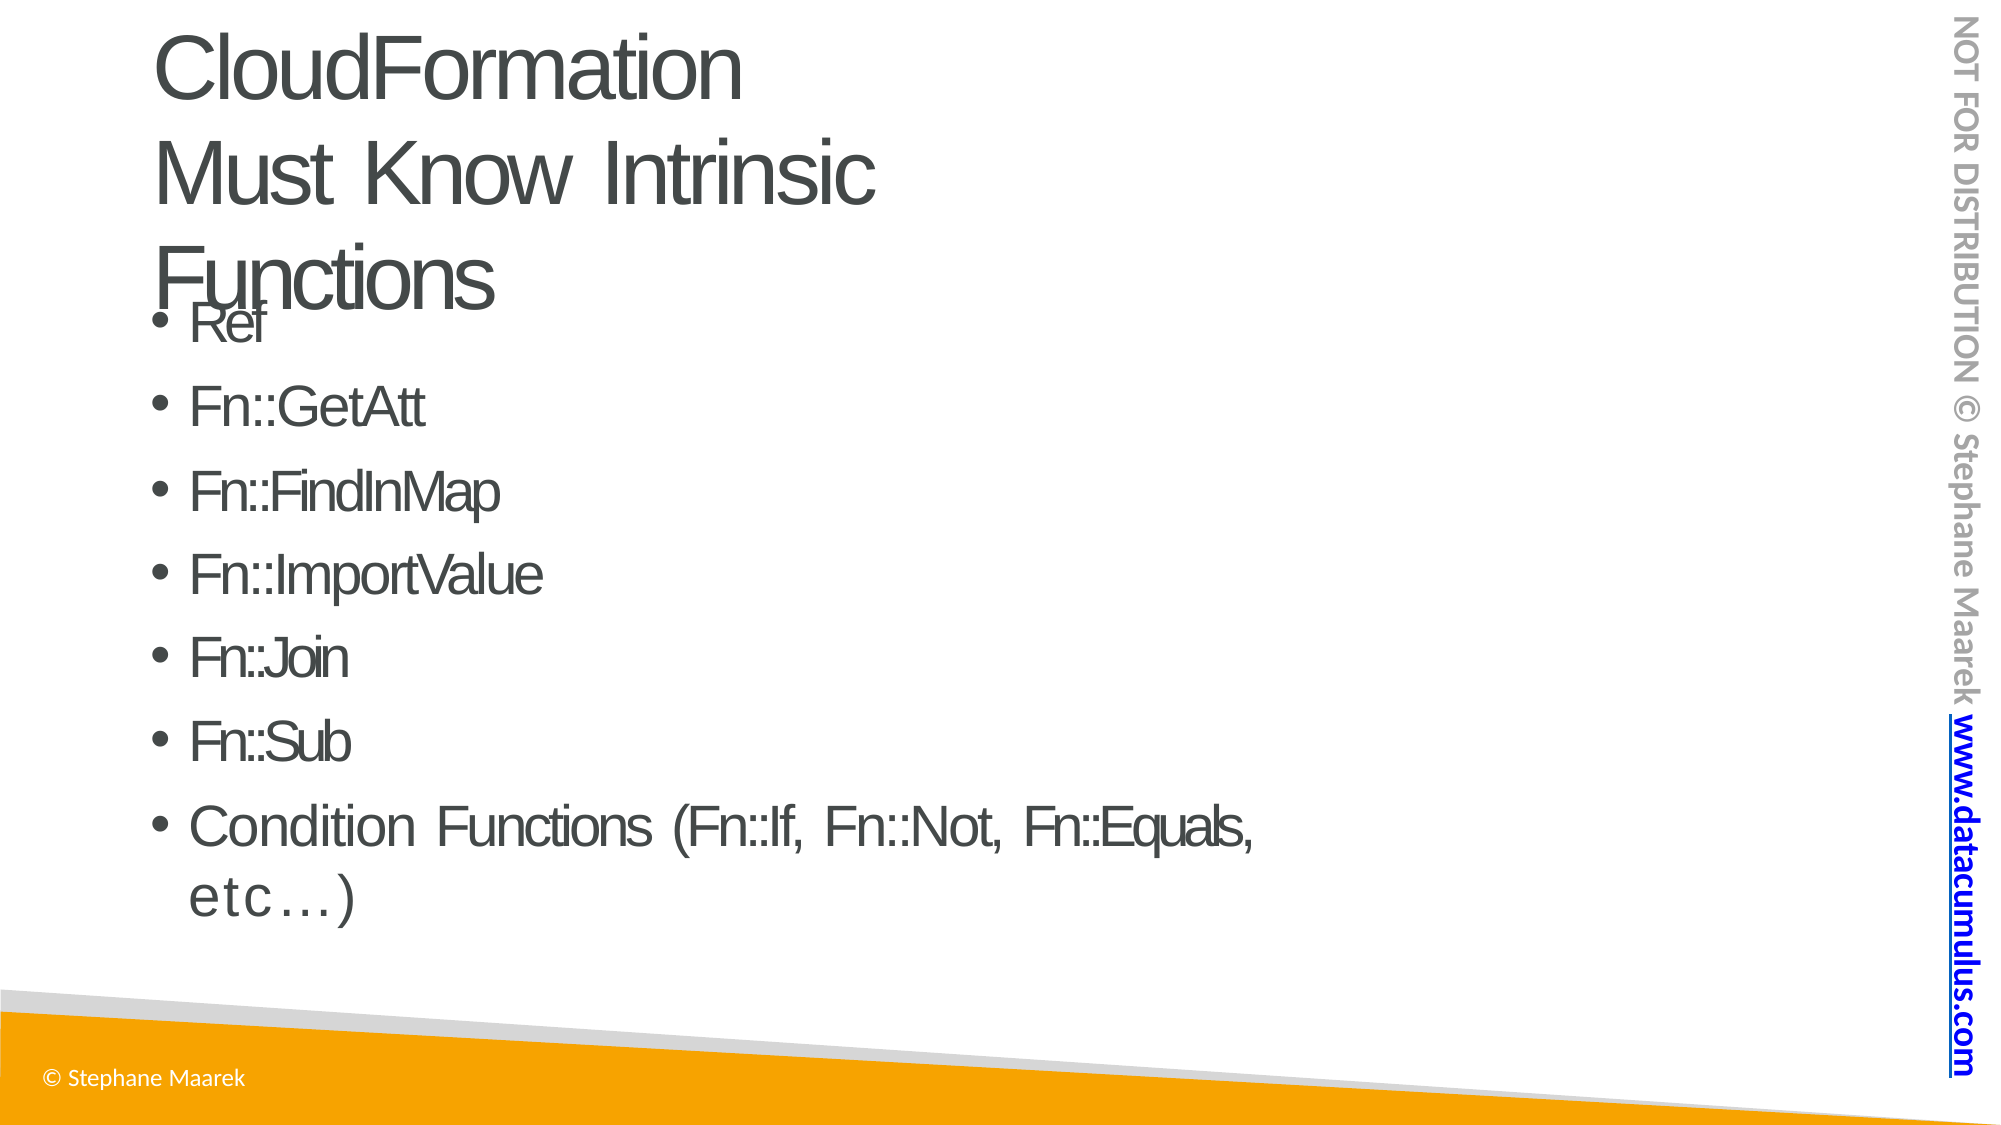

# CloudFormation
Must Know Intrinsic Functions
NOT FOR DISTRIBUTION © Stephane Maarek www.datacumulus.com
Ref
Fn::GetAtt
Fn::FindInMap
Fn::ImportValue
Fn::Join
Fn::Sub
Condition Functions (Fn::If, Fn::Not, Fn::Equals, etc…)
© Stephane Maarek